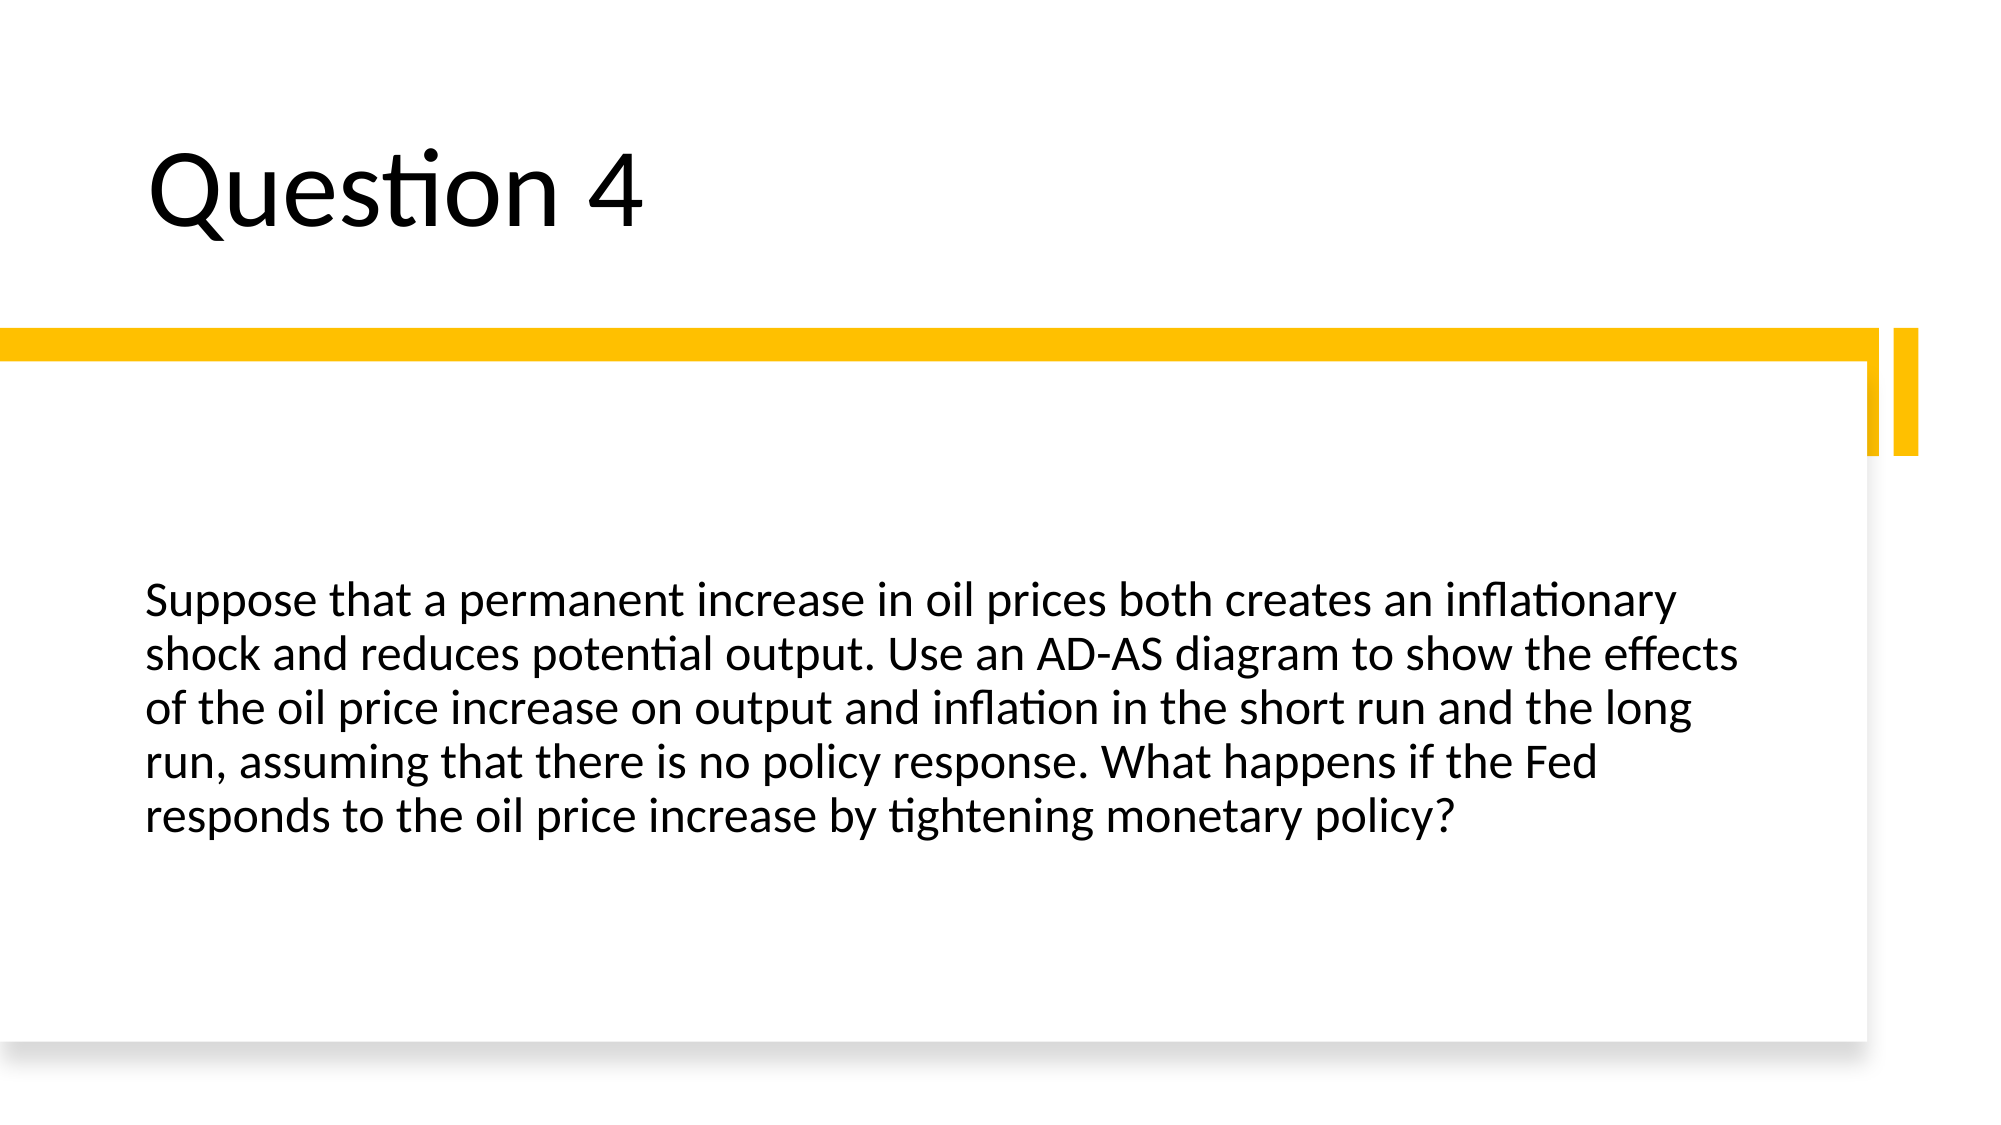

# Question 4

Suppose that a permanent increase in oil prices both creates an inflationary shock and reduces potential output. Use an AD-AS diagram to show the effects of the oil price increase on output and inflation in the short run and the long run, assuming that there is no policy response. What happens if the Fed responds to the oil price increase by tightening monetary policy?